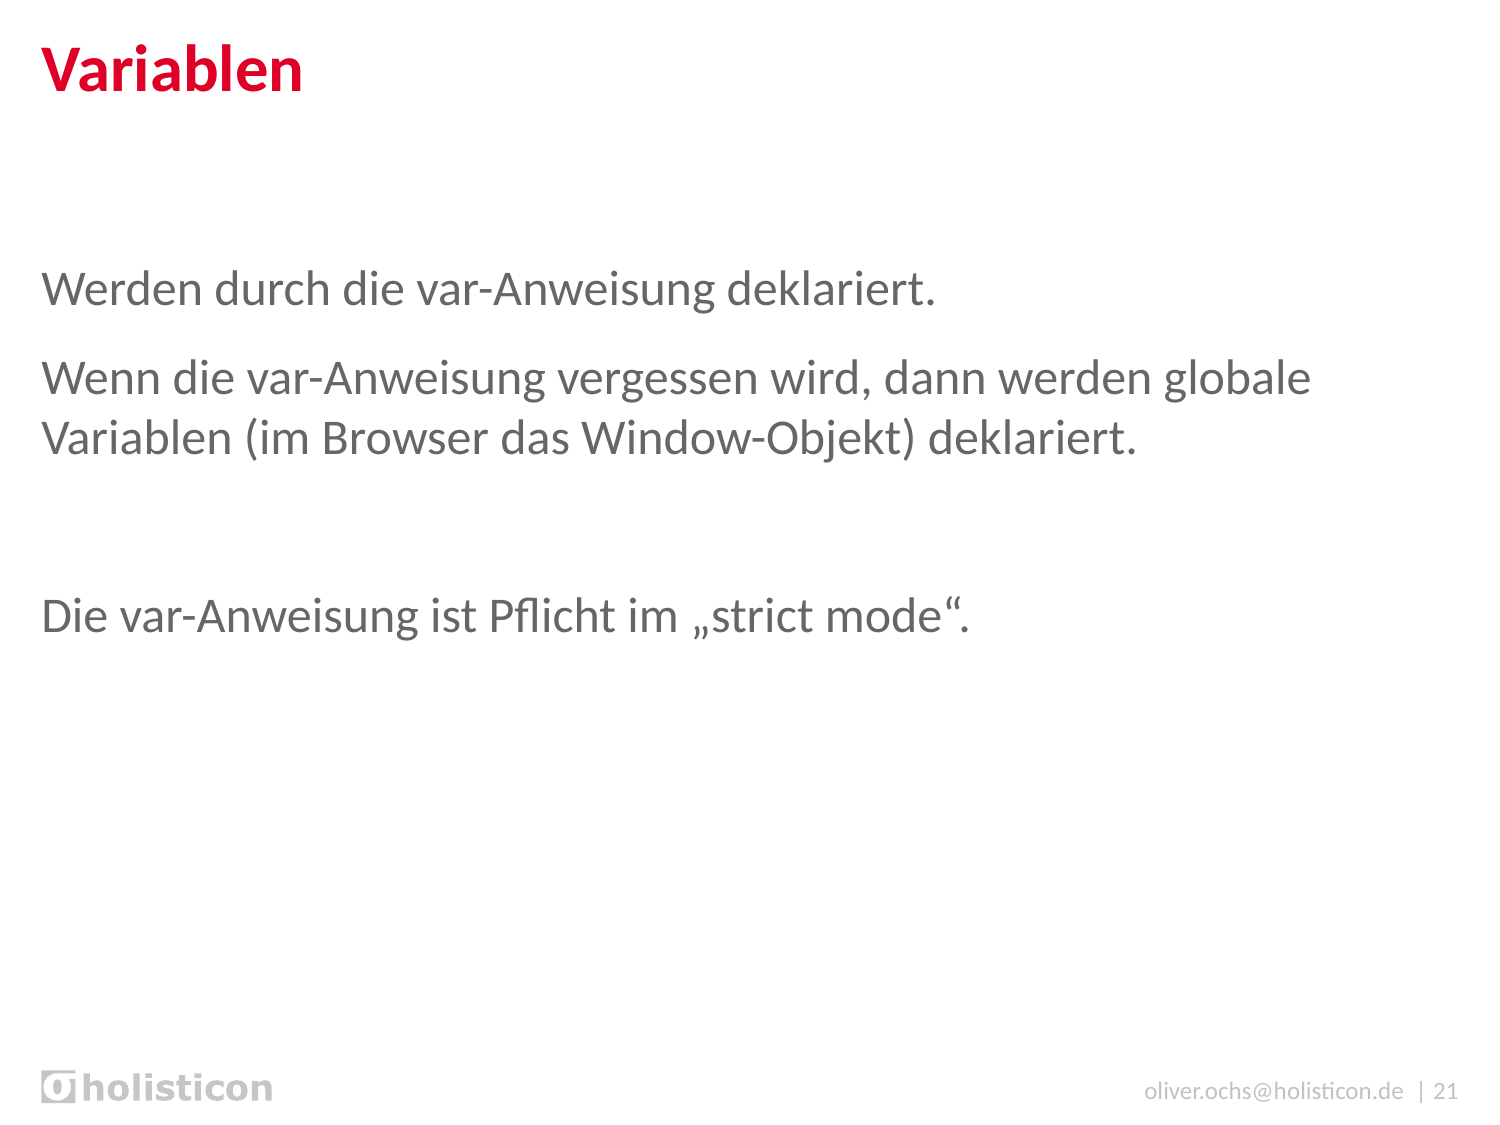

# Variablen
Werden durch die var-Anweisung deklariert.
Wenn die var-Anweisung vergessen wird, dann werden globale Variablen (im Browser das Window-Objekt) deklariert.

Die var-Anweisung ist Pflicht im „strict mode“.